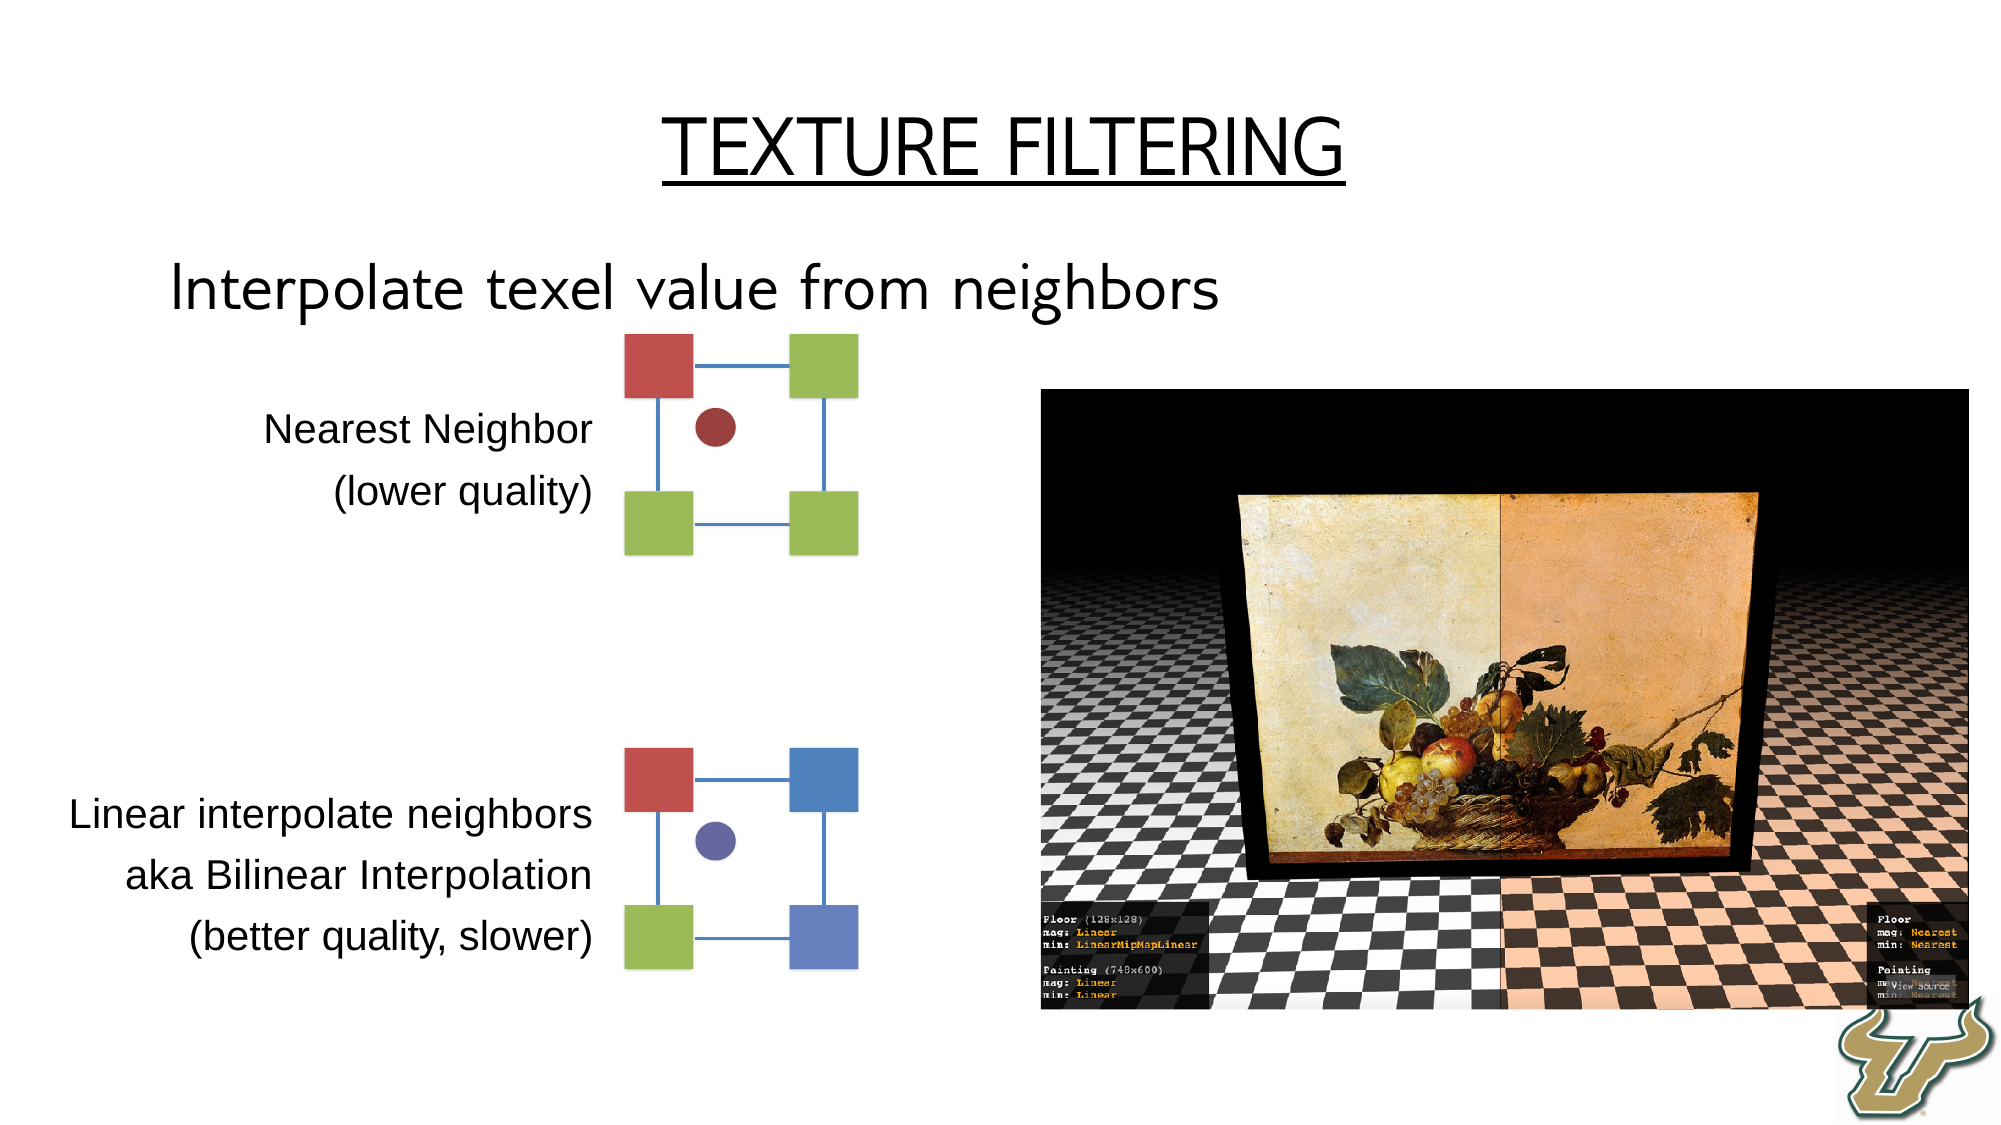

TEXTURE FILTERING
Interpolate texel value from neighbors

Nearest Neighbor (lower quality)

Linear interpolate neighbors
aka Bilinear Interpolation
(better quality, slower)